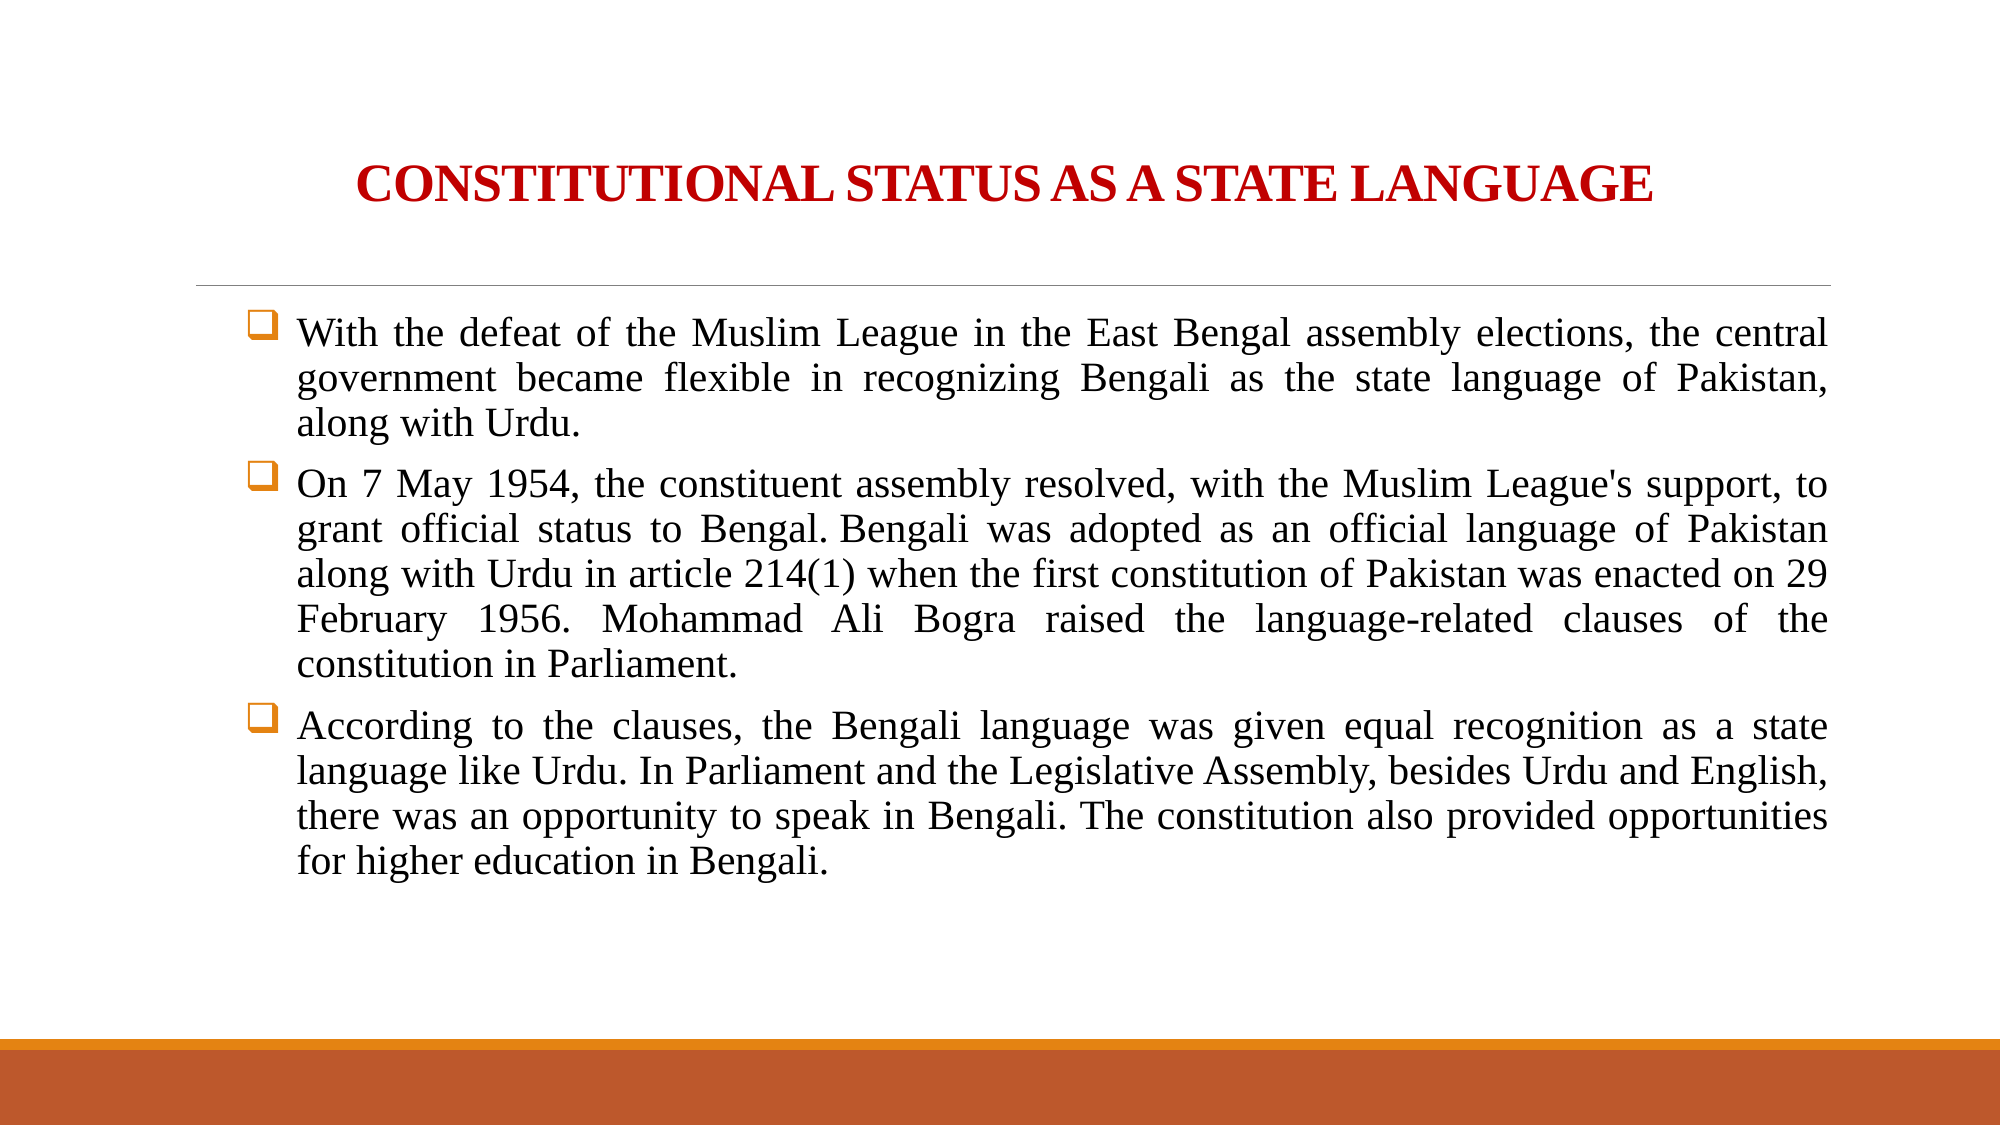

# CONSTITUTIONAL STATUS AS A STATE LANGUAGE
With the defeat of the Muslim League in the East Bengal assembly elections, the central government became flexible in recognizing Bengali as the state language of Pakistan, along with Urdu.
On 7 May 1954, the constituent assembly resolved, with the Muslim League's support, to grant official status to Bengal. Bengali was adopted as an official language of Pakistan along with Urdu in article 214(1) when the first constitution of Pakistan was enacted on 29 February 1956. Mohammad Ali Bogra raised the language-related clauses of the constitution in Parliament.
According to the clauses, the Bengali language was given equal recognition as a state language like Urdu. In Parliament and the Legislative Assembly, besides Urdu and English, there was an opportunity to speak in Bengali. The constitution also provided opportunities for higher education in Bengali.